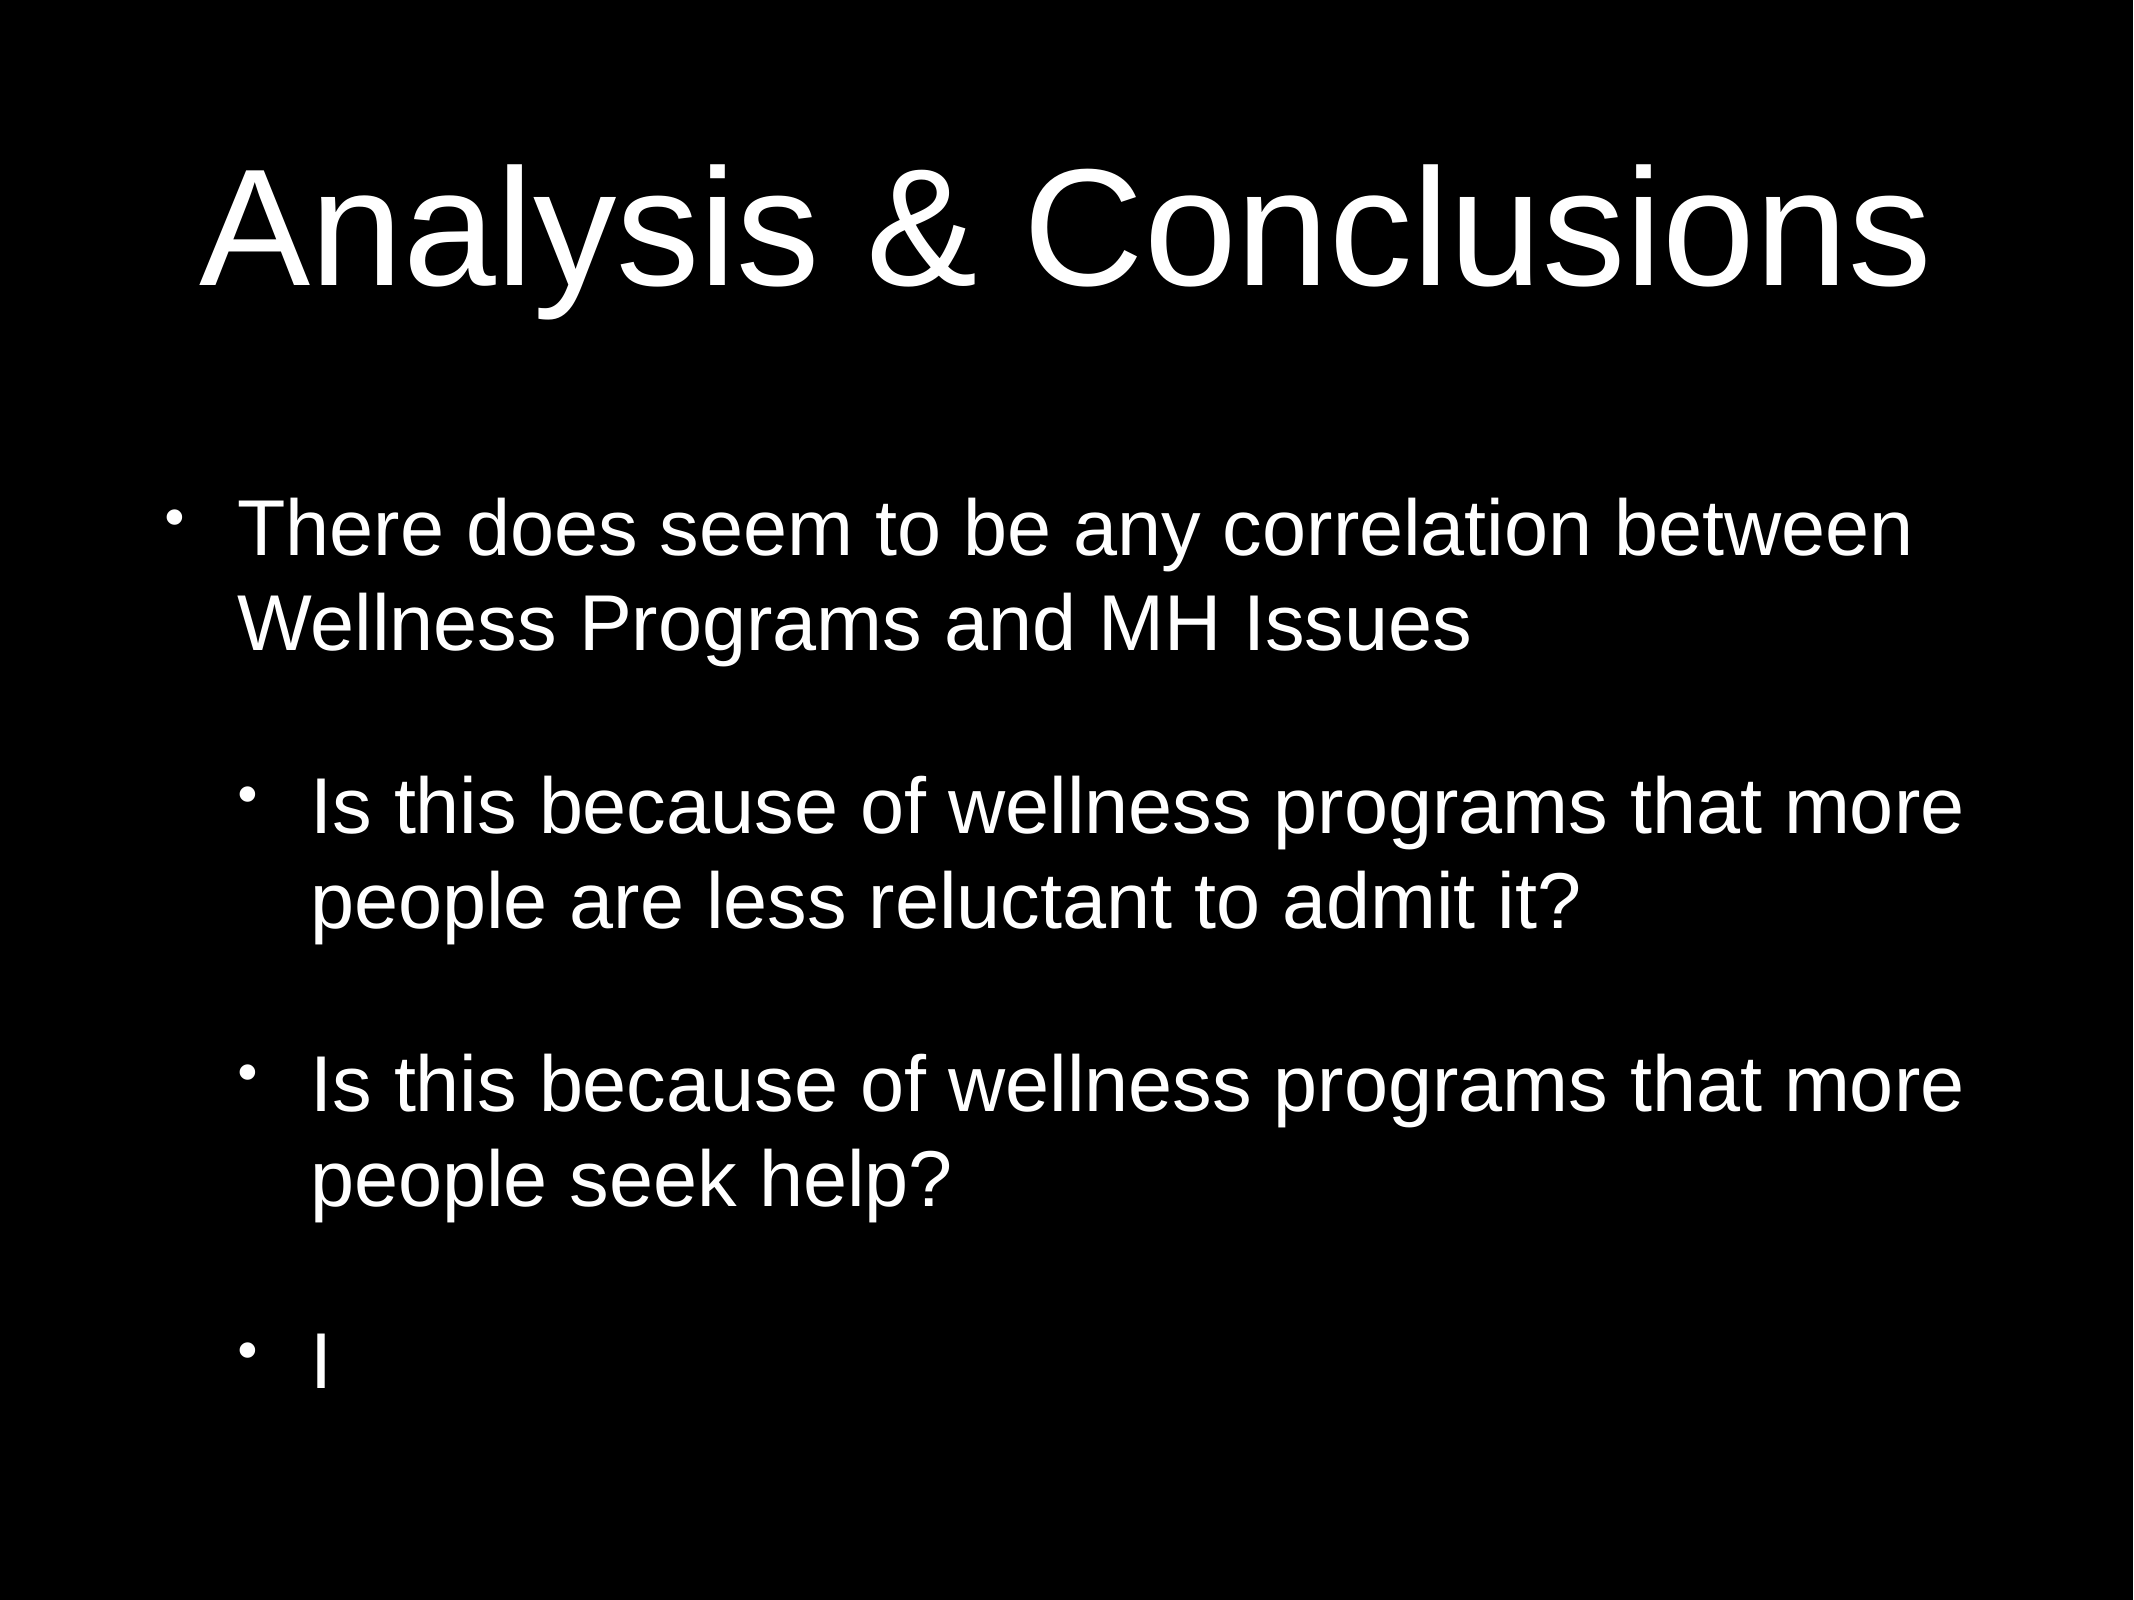

# Analysis & Conclusions
There does seem to be any correlation between Wellness Programs and MH Issues
Is this because of wellness programs that more people are less reluctant to admit it?
Is this because of wellness programs that more people seek help?
I